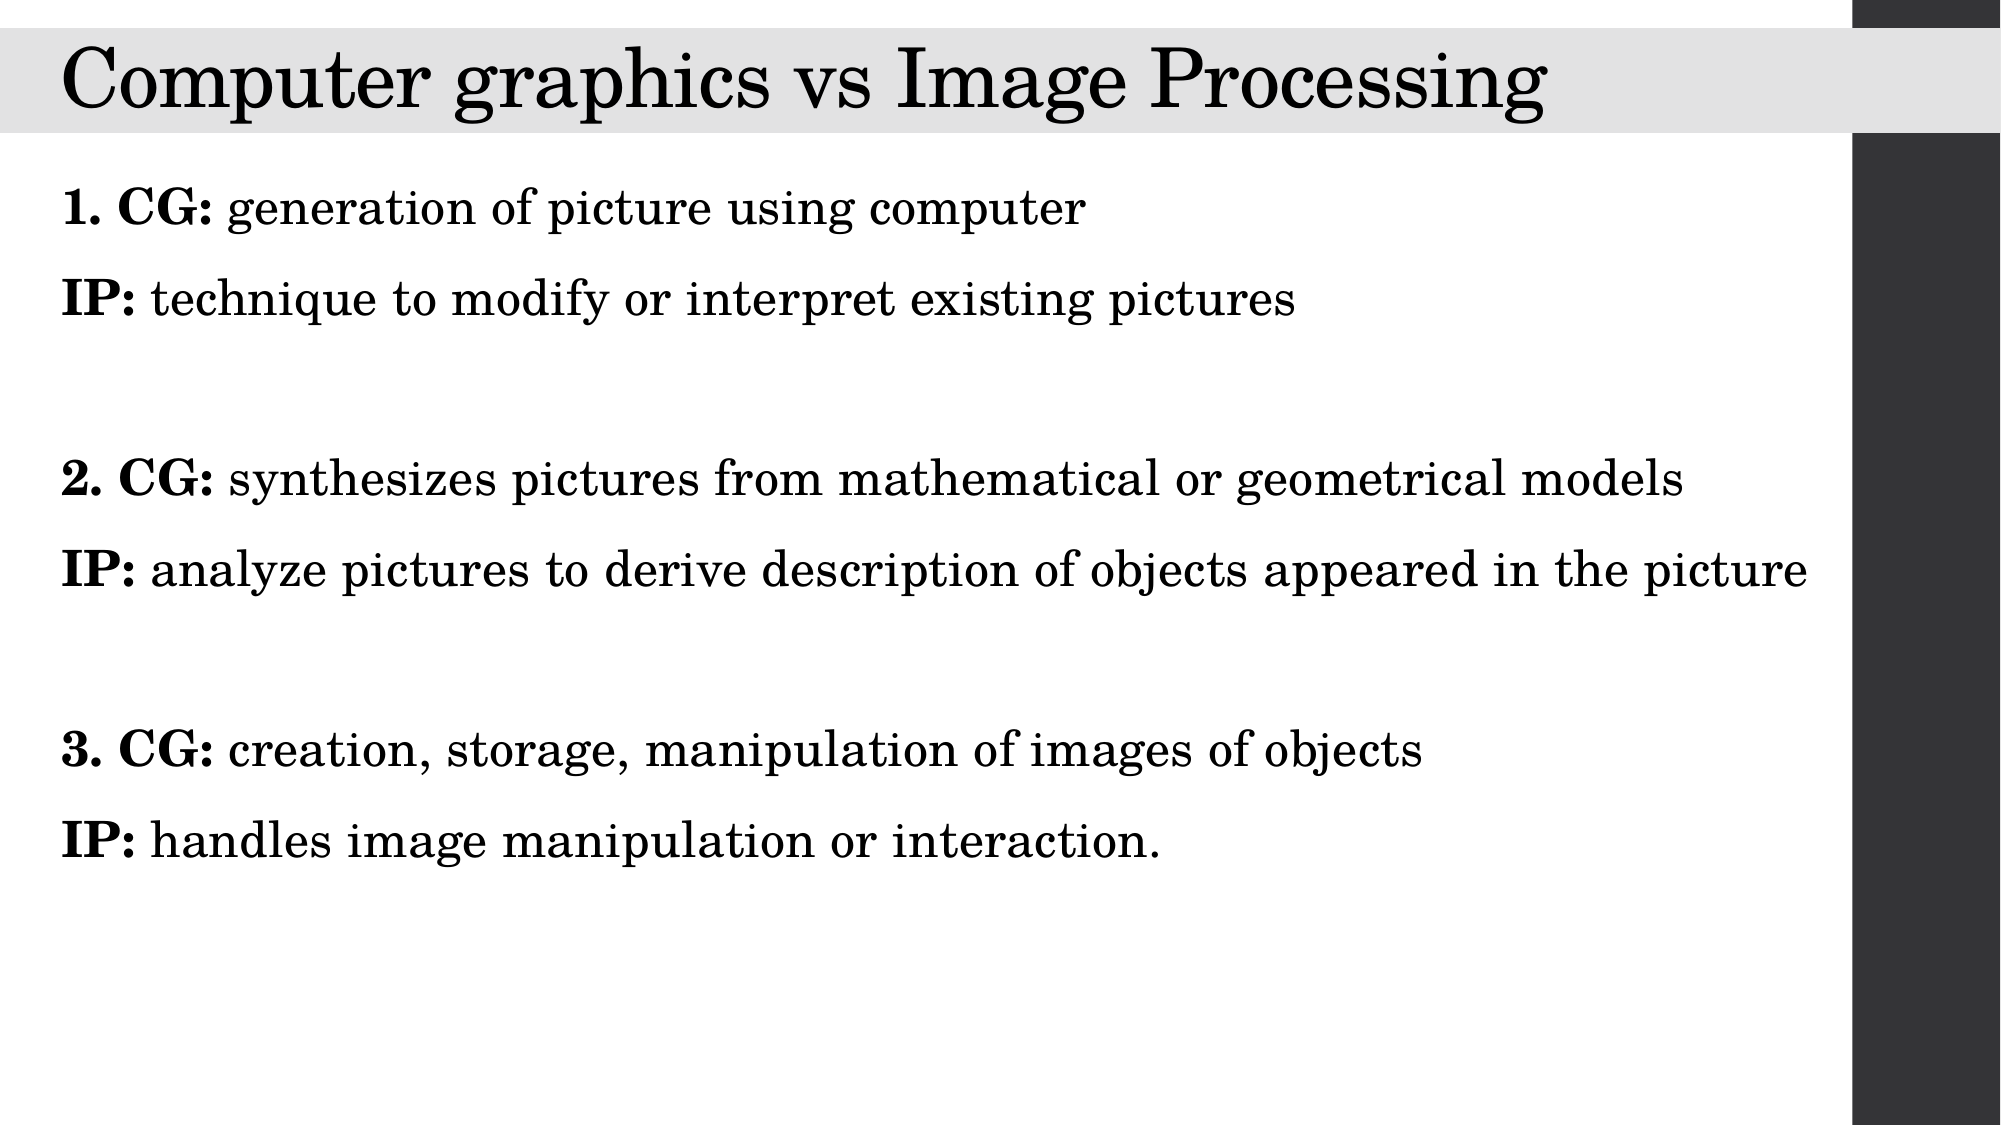

# Computer graphics vs Image Processing
 1. CG: generation of picture using computer
 IP: technique to modify or interpret existing pictures

 2. CG: synthesizes pictures from mathematical or geometrical models
 IP: analyze pictures to derive description of objects appeared in the picture

 3. CG: creation, storage, manipulation of images of objects
 IP: handles image manipulation or interaction.